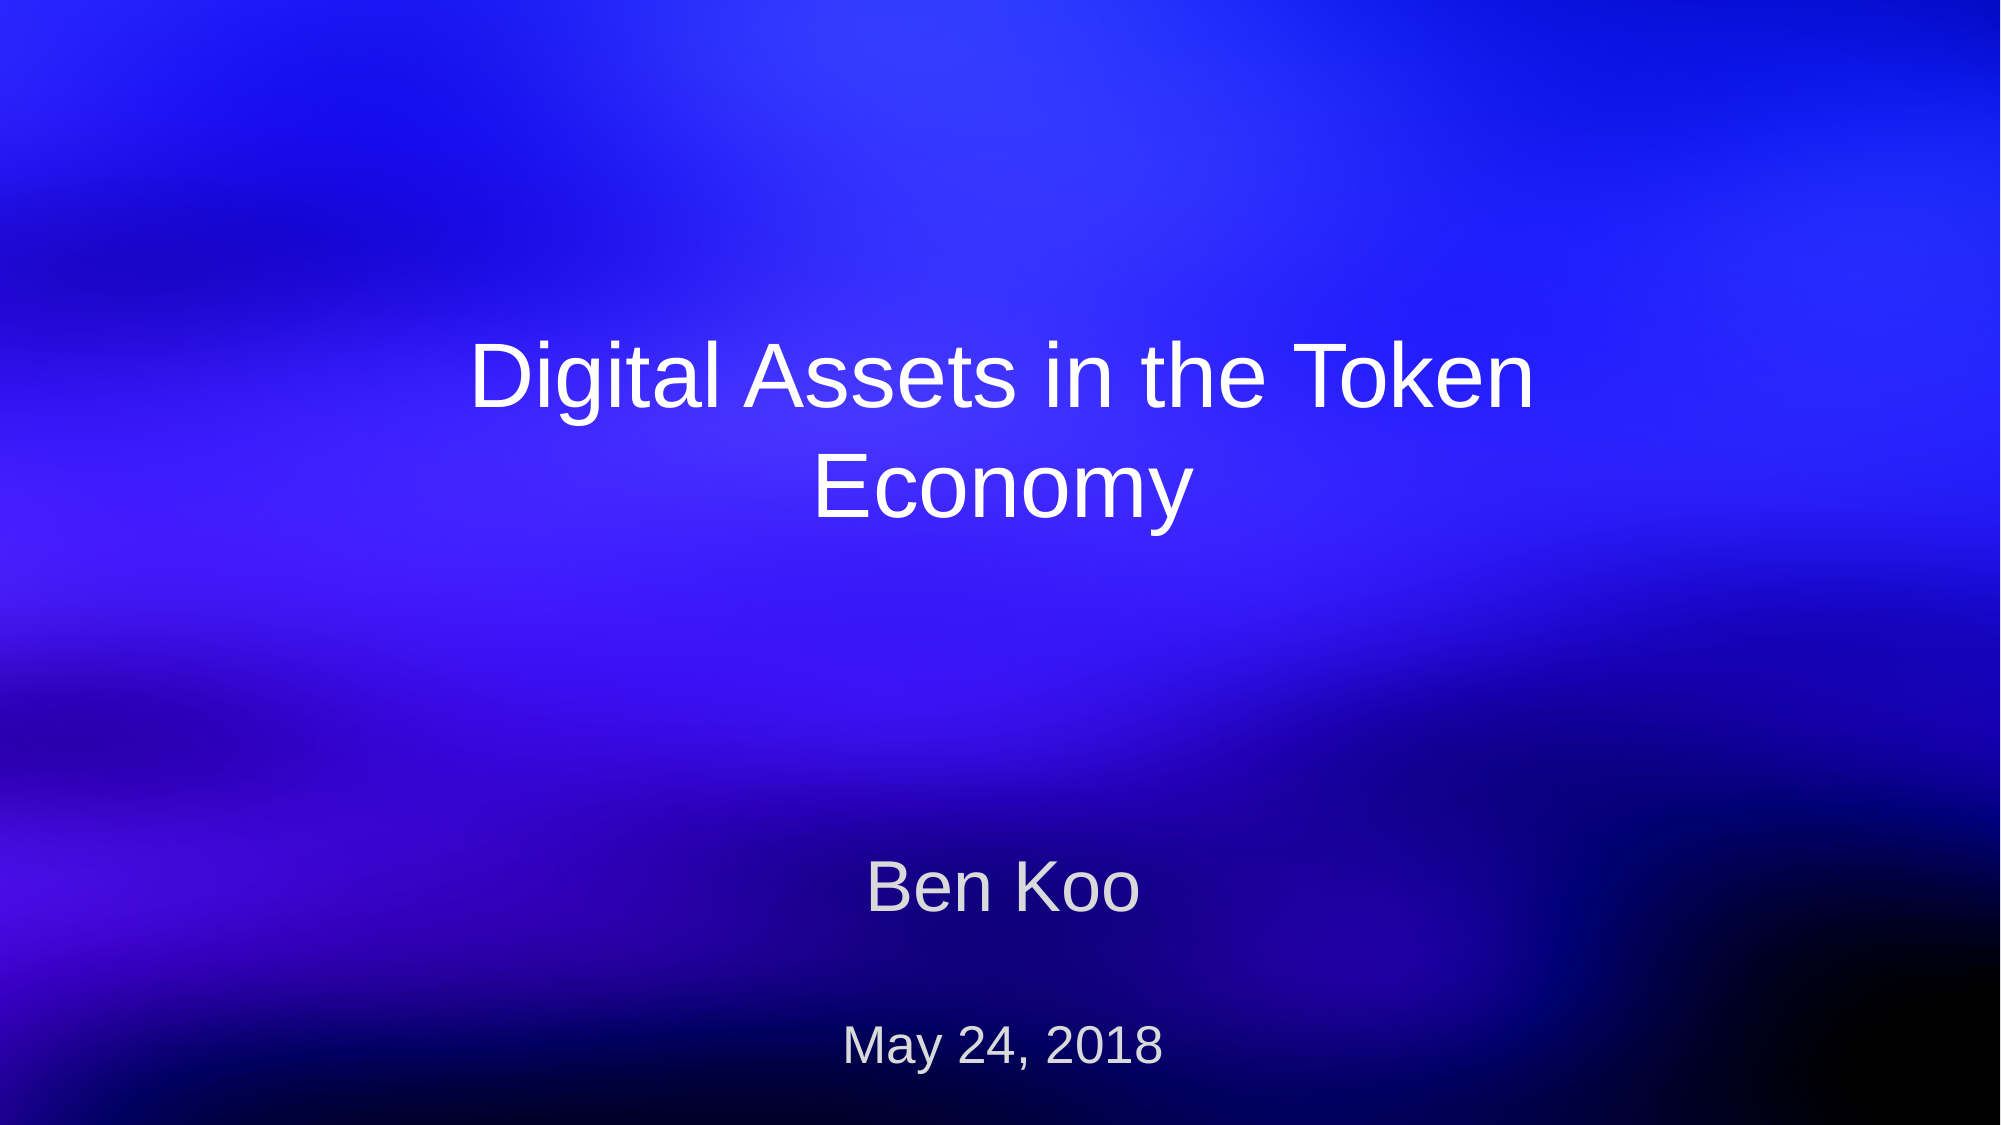

# Digital Assets in the Token Economy
Ben Koo

May 24, 2018